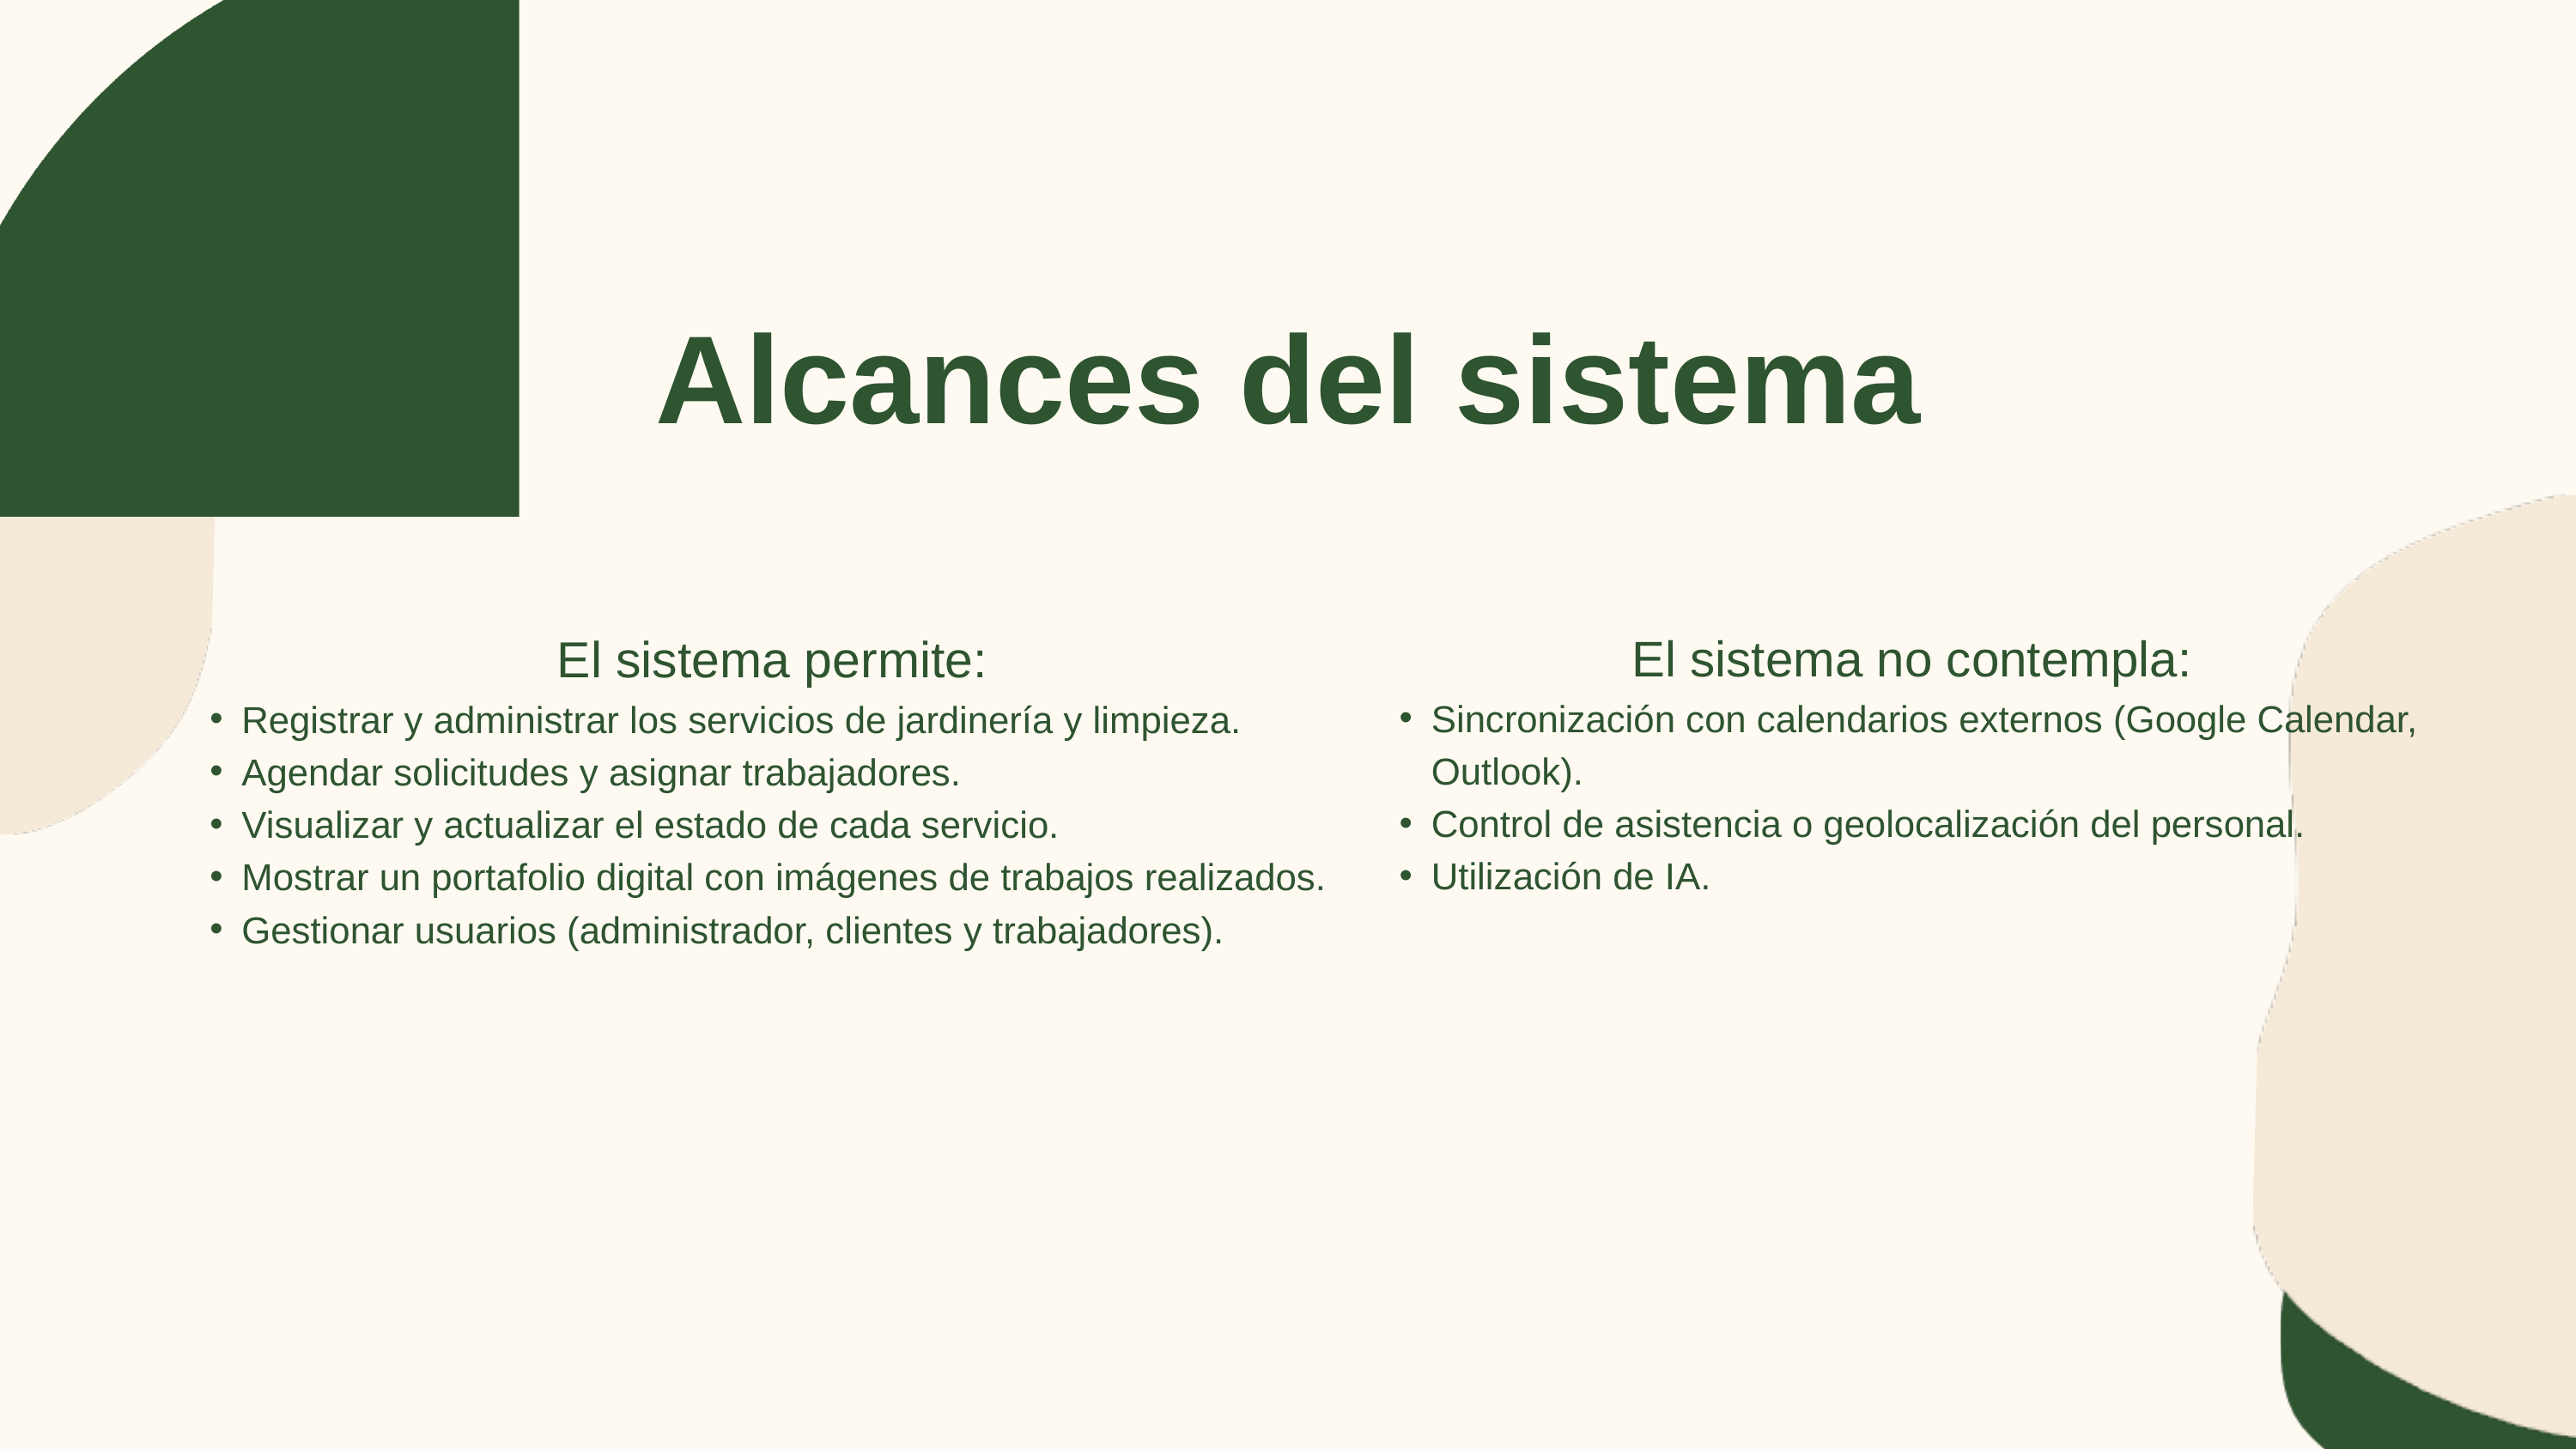

Alcances del sistema

El sistema permite:
Registrar y administrar los servicios de jardinería y limpieza.
Agendar solicitudes y asignar trabajadores.
Visualizar y actualizar el estado de cada servicio.
Mostrar un portafolio digital con imágenes de trabajos realizados.
Gestionar usuarios (administrador, clientes y trabajadores).

El sistema no contempla:
Sincronización con calendarios externos (Google Calendar, Outlook).
Control de asistencia o geolocalización del personal.
Utilización de IA.